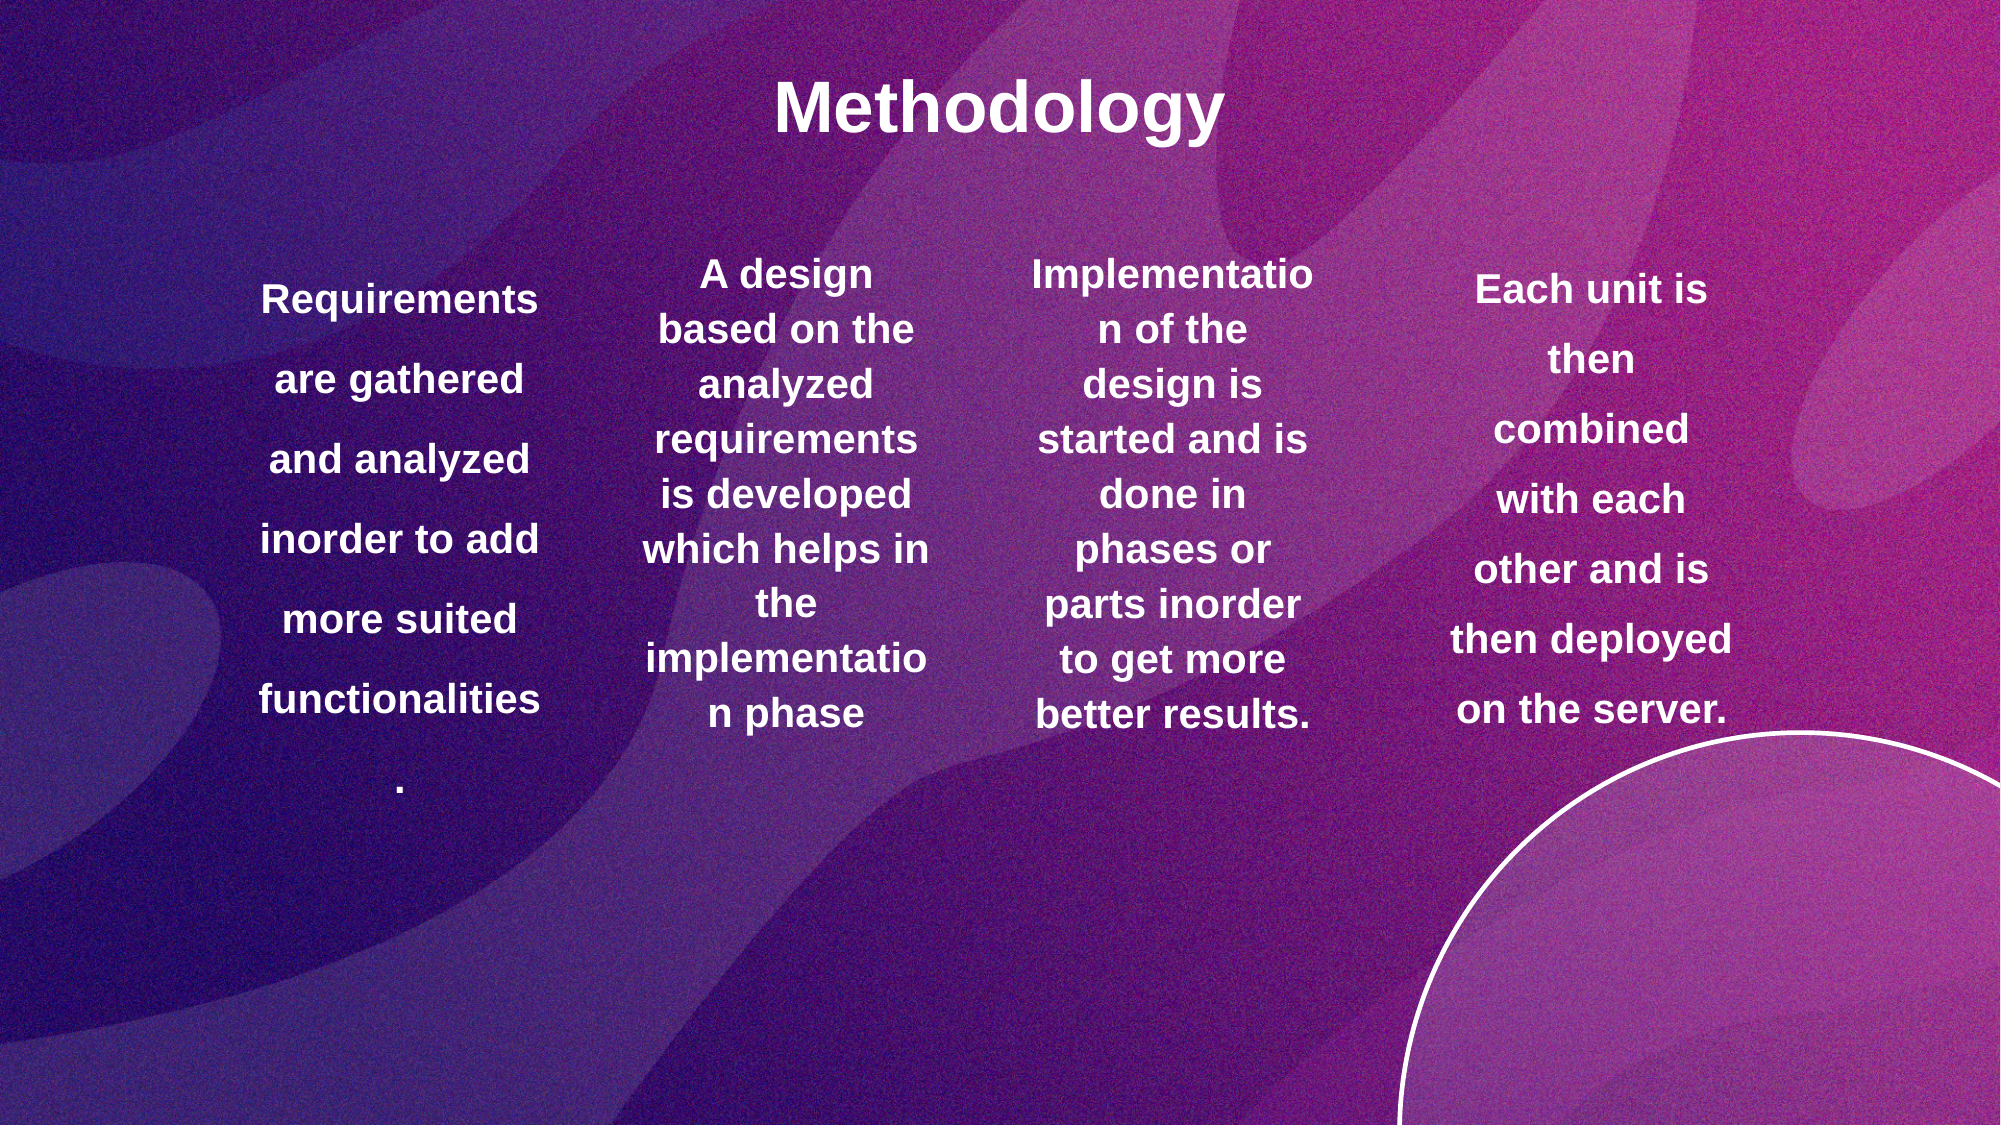

Methodology
Requirements are gathered and analyzed inorder to add more suited functionalities.
A design based on the analyzed requirements is developed which helps in the implementation phase
Implementation of the design is started and is done in phases or parts inorder to get more better results.
Each unit is then combined with each other and is then deployed on the server.